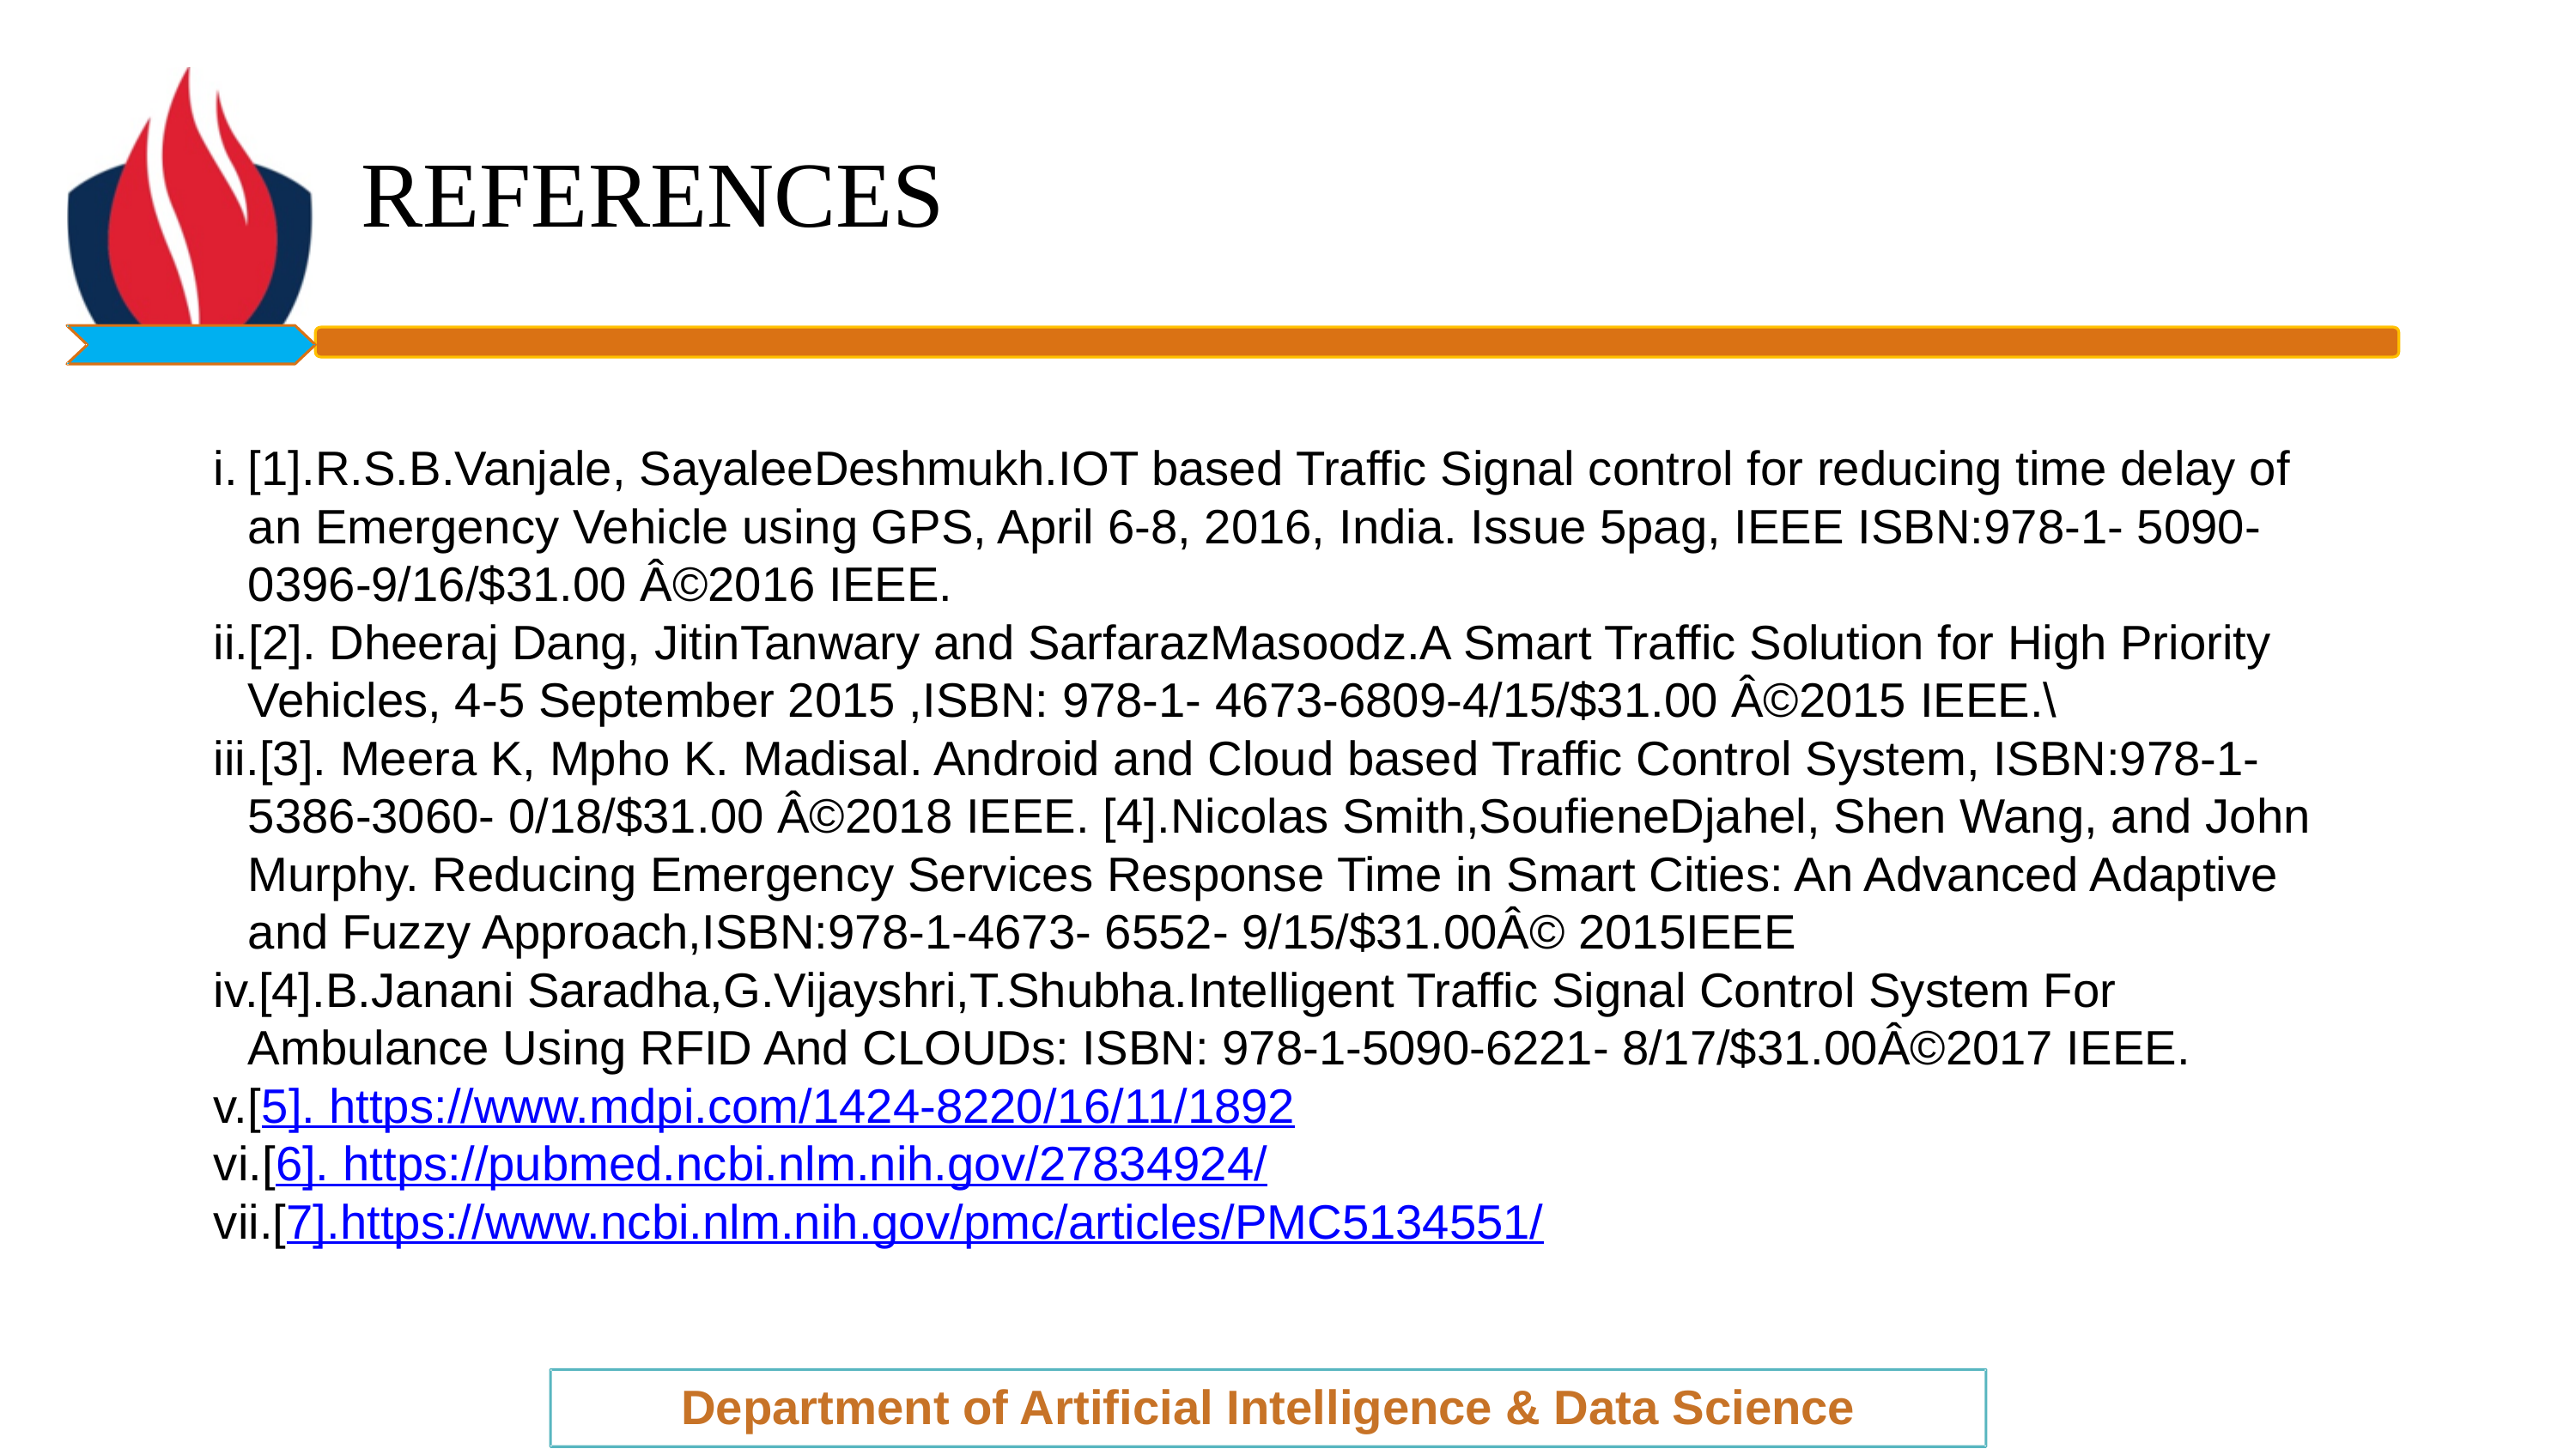

REFERENCES

[1].R.S.B.Vanjale, SayaleeDeshmukh.IOT based Traffic Signal control for reducing time delay of an Emergency Vehicle using GPS, April 6-8, 2016, India. Issue 5pag, IEEE ISBN:978-1- 5090-0396-9/16/$31.00 Â©2016 IEEE.
[2]. Dheeraj Dang, JitinTanwary and SarfarazMasoodz.A Smart Traffic Solution for High Priority Vehicles, 4-5 September 2015 ,ISBN: 978-1- 4673-6809-4/15/$31.00 Â©2015 IEEE.\
[3]. Meera K, Mpho K. Madisal. Android and Cloud based Traffic Control System, ISBN:978-1-5386-3060- 0/18/$31.00 Â©2018 IEEE. [4].Nicolas Smith,SoufieneDjahel, Shen Wang, and John Murphy. Reducing Emergency Services Response Time in Smart Cities: An Advanced Adaptive and Fuzzy Approach,ISBN:978-1-4673- 6552- 9/15/$31.00Â© 2015IEEE
[4].B.Janani Saradha,G.Vijayshri,T.Shubha.Intelligent Traffic Signal Control System For Ambulance Using RFID And CLOUDs: ISBN: 978-1-5090-6221- 8/17/$31.00Â©2017 IEEE.
[5]. https://www.mdpi.com/1424-8220/16/11/1892
[6]. https://pubmed.ncbi.nlm.nih.gov/27834924/
[7].https://www.ncbi.nlm.nih.gov/pmc/articles/PMC5134551/

Department of Artificial Intelligence & Data Science